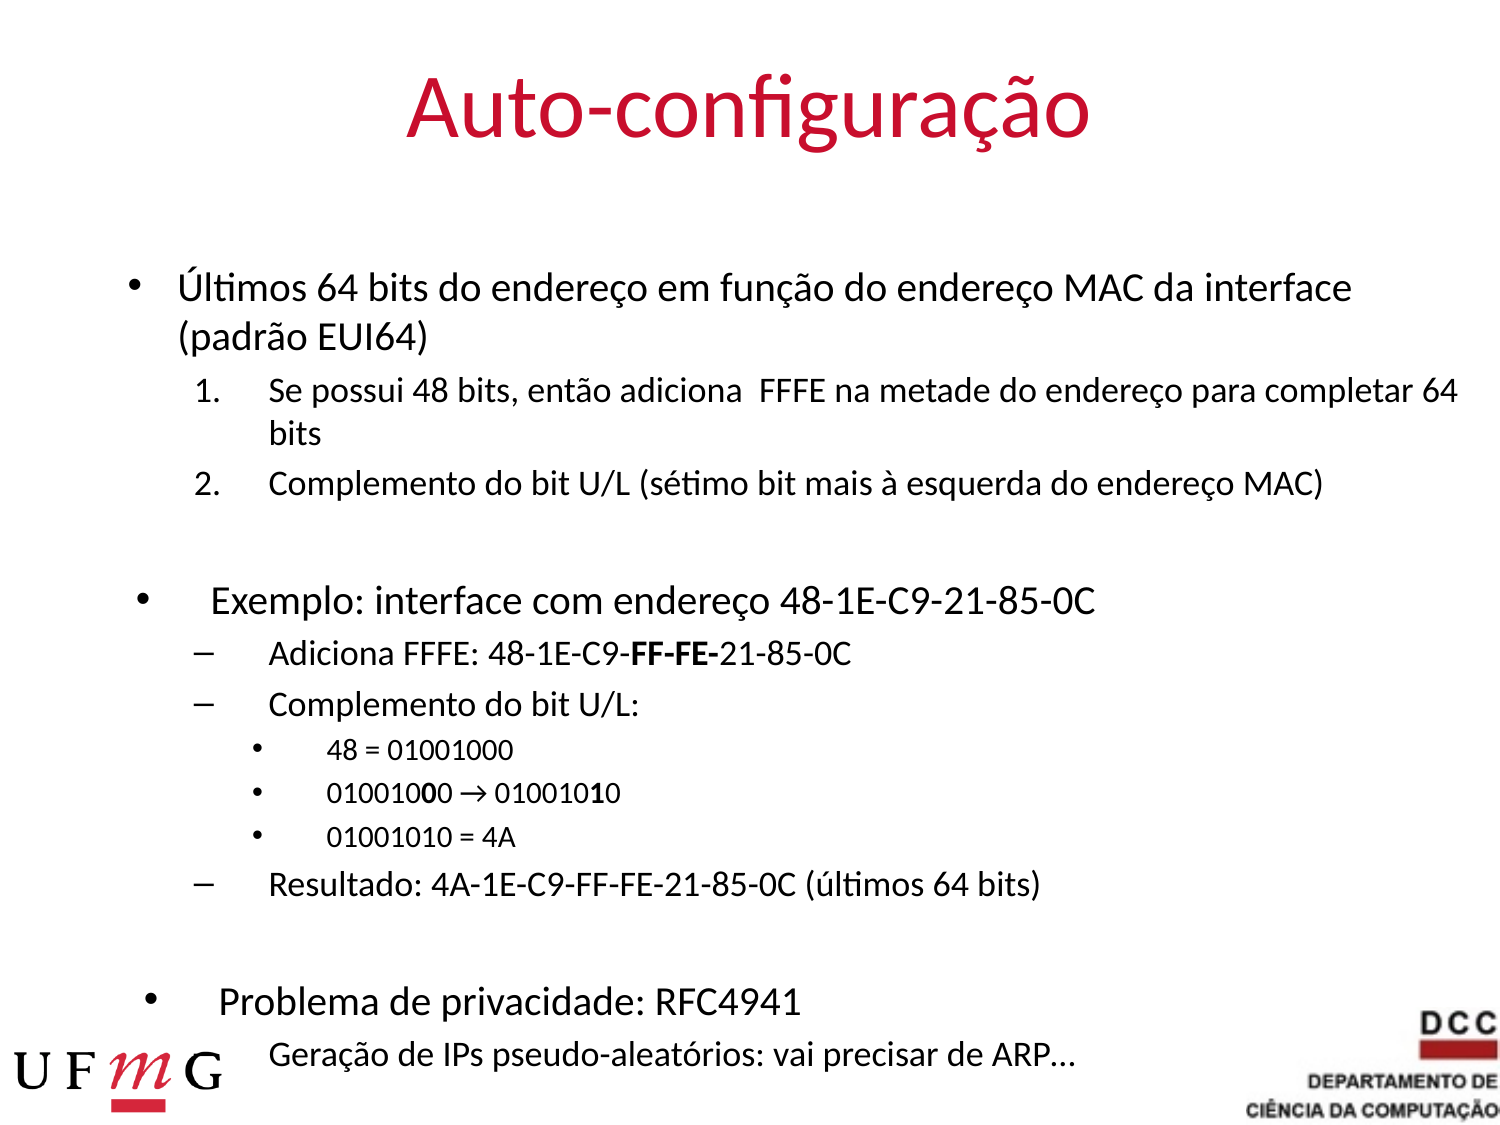

# Auto-configuração
Últimos 64 bits do endereço em função do endereço MAC da interface (padrão EUI64)
Se possui 48 bits, então adiciona  FFFE na metade do endereço para completar 64 bits
Complemento do bit U/L (sétimo bit mais à esquerda do endereço MAC)

Exemplo: interface com endereço 48-1E-C9-21-85-0C
Adiciona FFFE: 48-1E-C9-FF-FE-21-85-0C
Complemento do bit U/L:
48 = 01001000
01001000 → 01001010
01001010 = 4A
Resultado: 4A-1E-C9-FF-FE-21-85-0C (últimos 64 bits)

Problema de privacidade: RFC4941
Geração de IPs pseudo-aleatórios: vai precisar de ARP…